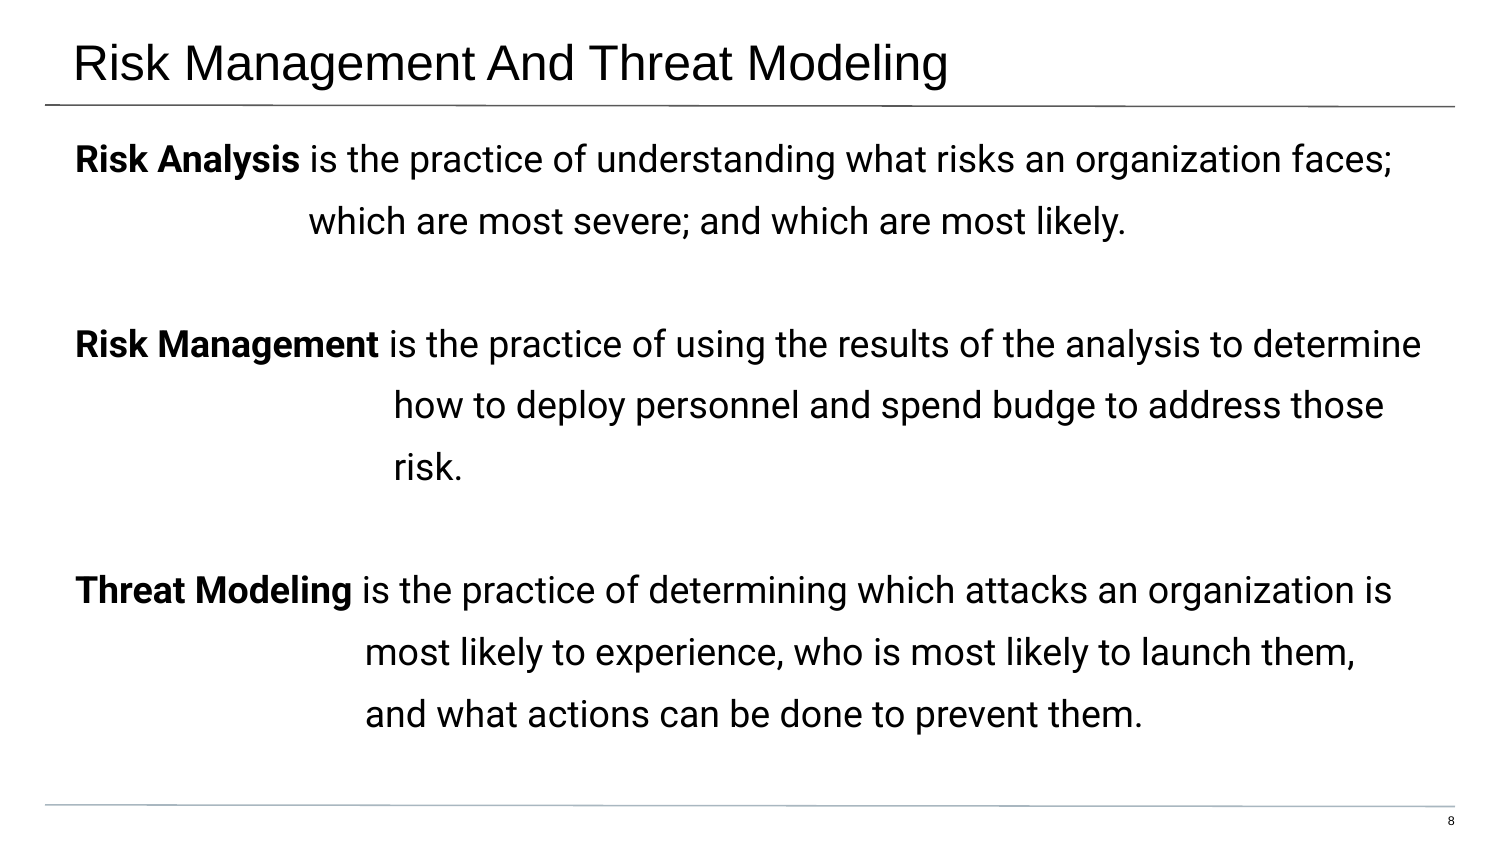

# Risk Management And Threat Modeling
Risk Analysis is the practice of understanding what risks an organization faces;
         which are most severe; and which are most likely.

Risk Management is the practice of using the results of the analysis to determine
  how to deploy personnel and spend budge to address those
  risk.

Threat Modeling is the practice of determining which attacks an organization is
       most likely to experience, who is most likely to launch them,
       and what actions can be done to prevent them.

8